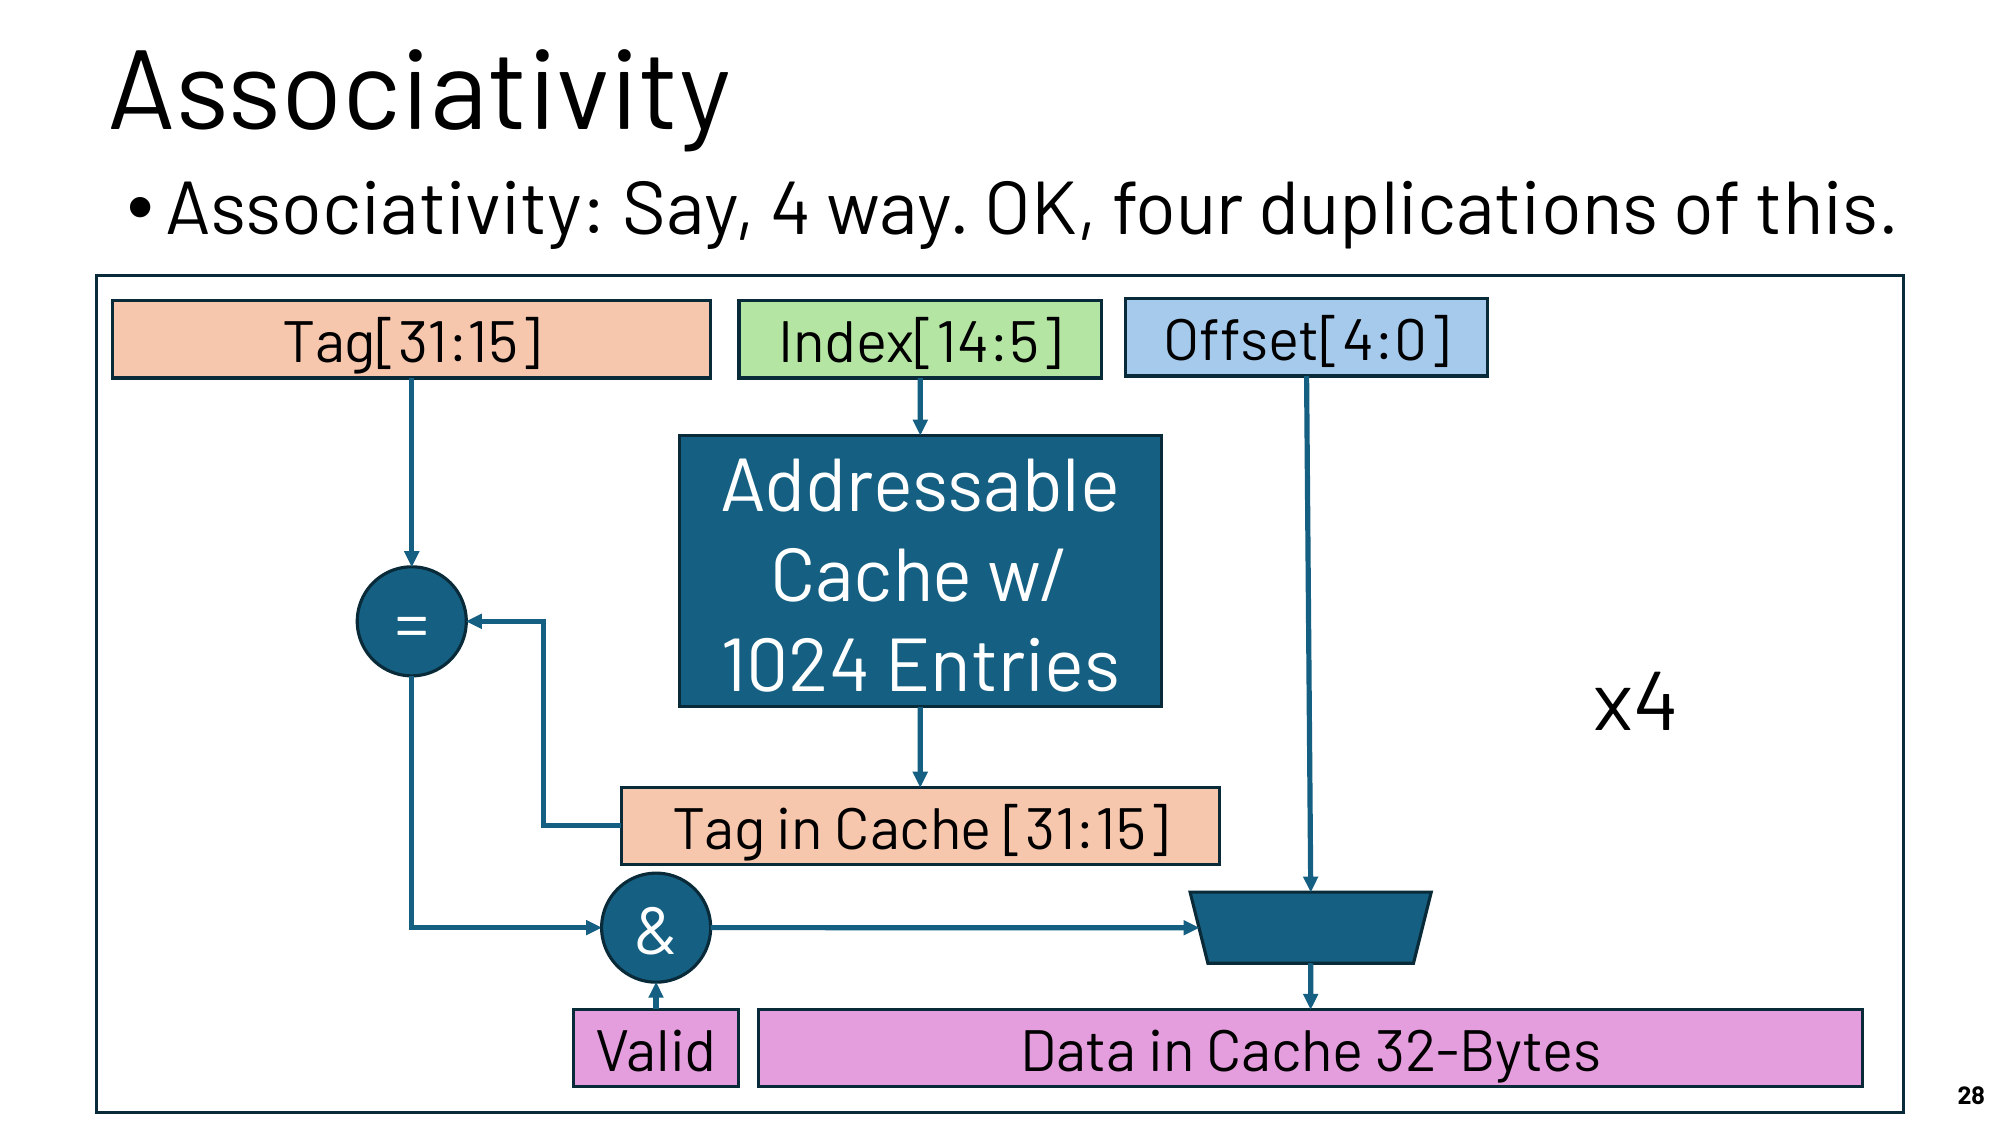

# Associativity
Associativity: Say, 4 way. OK, four duplications of this.

Offset[4:0]
Tag[31:15]
Index[14:5]
Addressable Cache w/ 1024 Entries
=
x4
Tag in Cache [31:15]
&

Valid
Data in Cache 32-Bytes
28